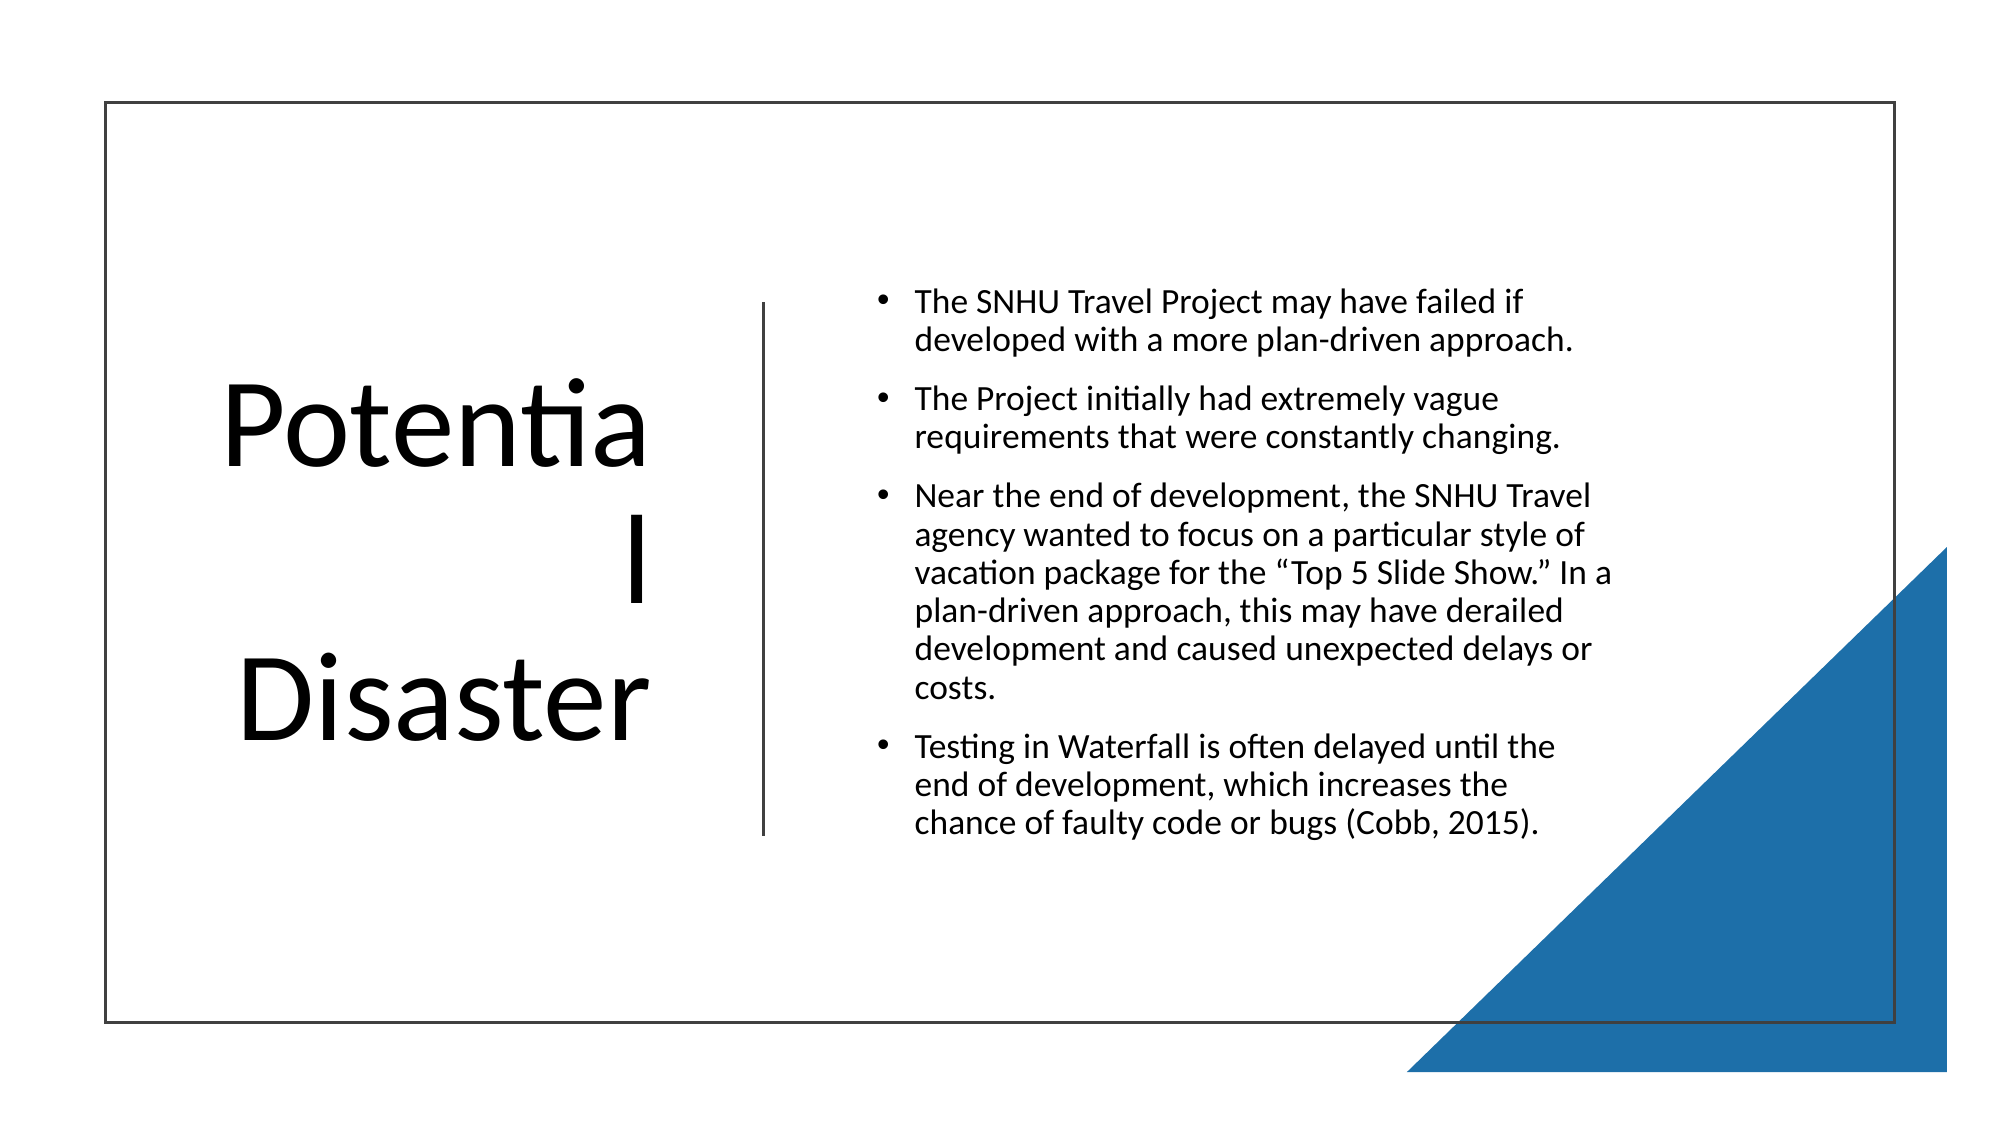

# Potential Disaster
The SNHU Travel Project may have failed if developed with a more plan-driven approach.
The Project initially had extremely vague requirements that were constantly changing.
Near the end of development, the SNHU Travel agency wanted to focus on a particular style of vacation package for the “Top 5 Slide Show.” In a plan-driven approach, this may have derailed development and caused unexpected delays or costs.
Testing in Waterfall is often delayed until the end of development, which increases the chance of faulty code or bugs (Cobb, 2015).